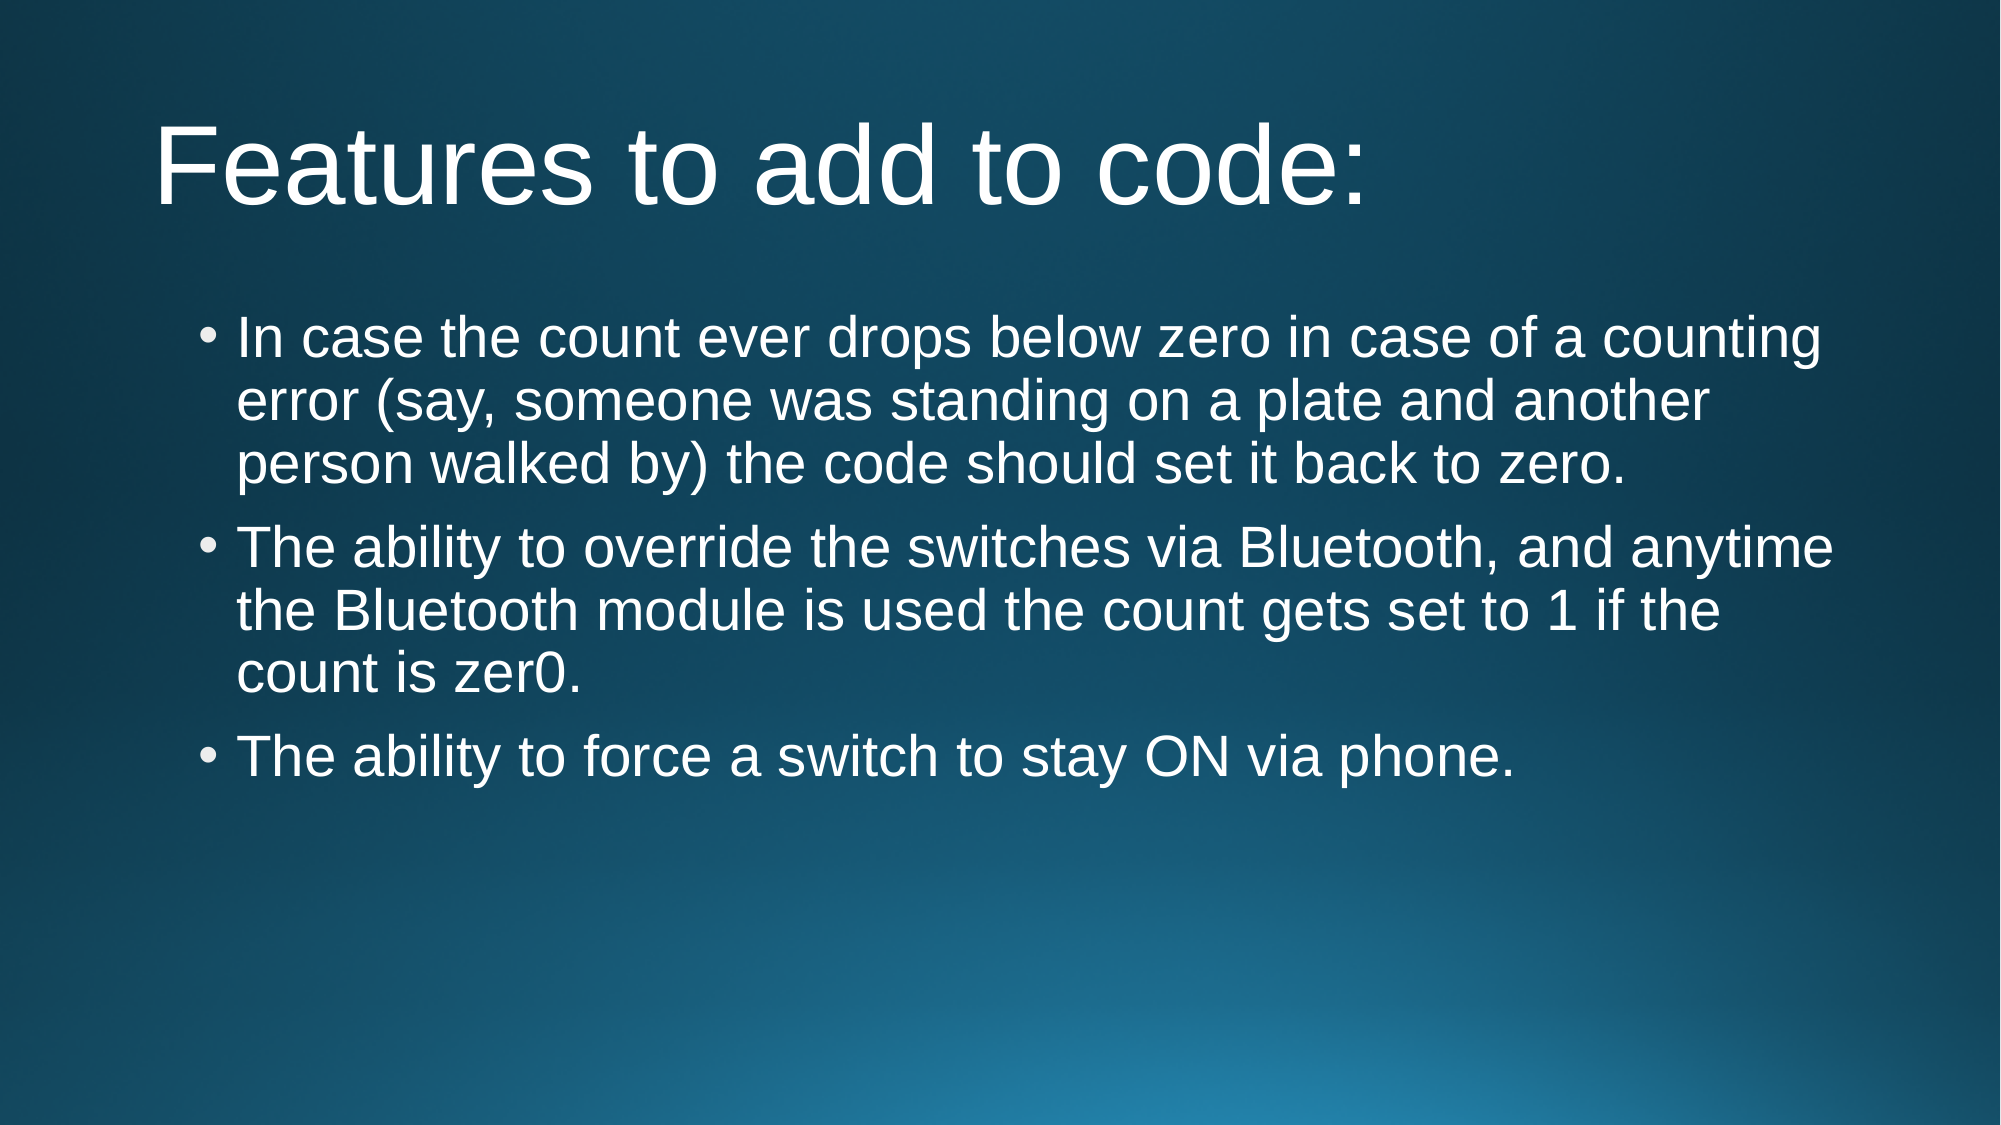

# Features to add to code:
In case the count ever drops below zero in case of a counting error (say, someone was standing on a plate and another person walked by) the code should set it back to zero.
The ability to override the switches via Bluetooth, and anytime the Bluetooth module is used the count gets set to 1 if the count is zer0.
The ability to force a switch to stay ON via phone.